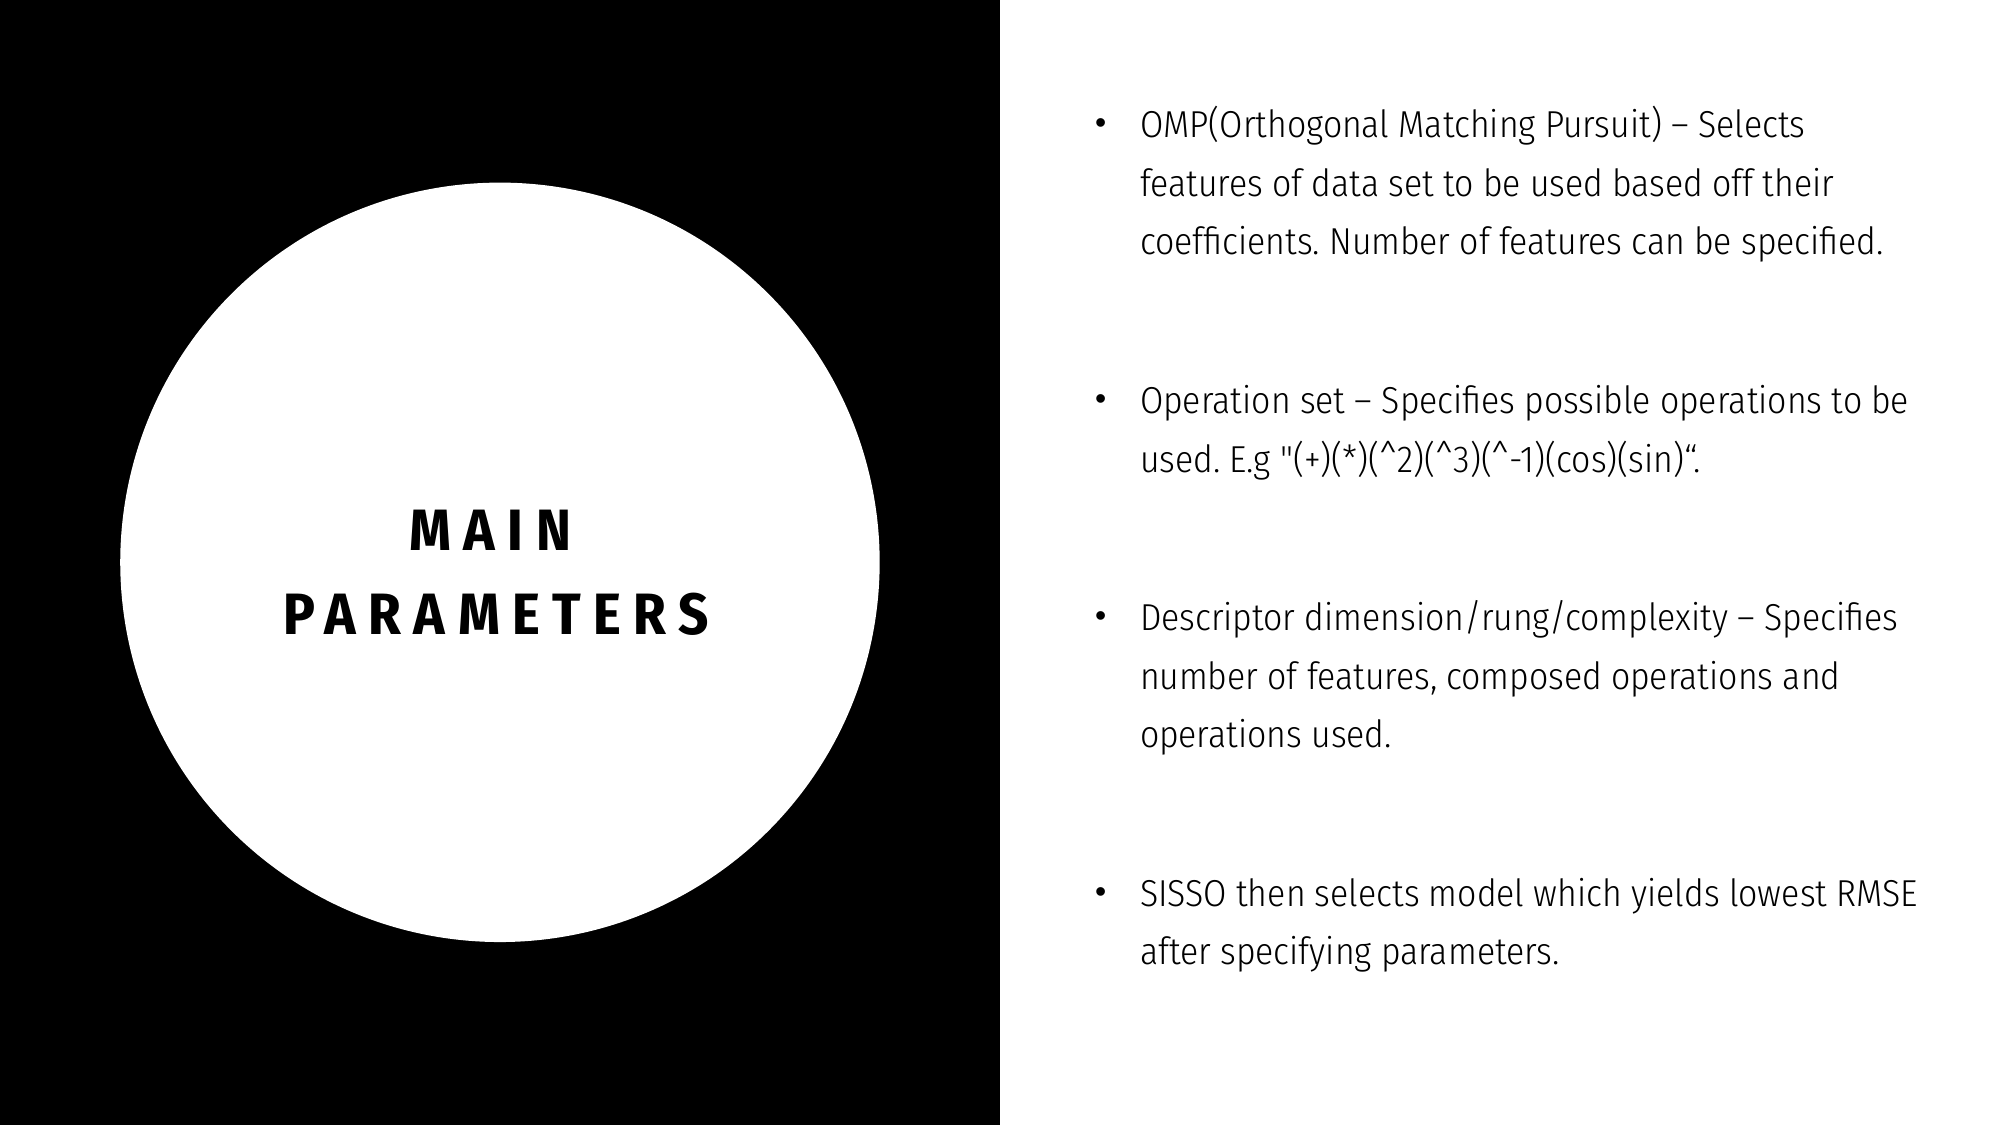

OMP(Orthogonal Matching Pursuit) – Selects features of data set to be used based off their coefficients. Number of features can be specified.

Operation set – Specifies possible operations to be used. E.g "(+)(*)(^2)(^3)(^-1)(cos)(sin)“.

Descriptor dimension/rung/complexity – Specifies number of features, composed operations and operations used.

SISSO then selects model which yields lowest RMSE after specifying parameters.

# main Parameters